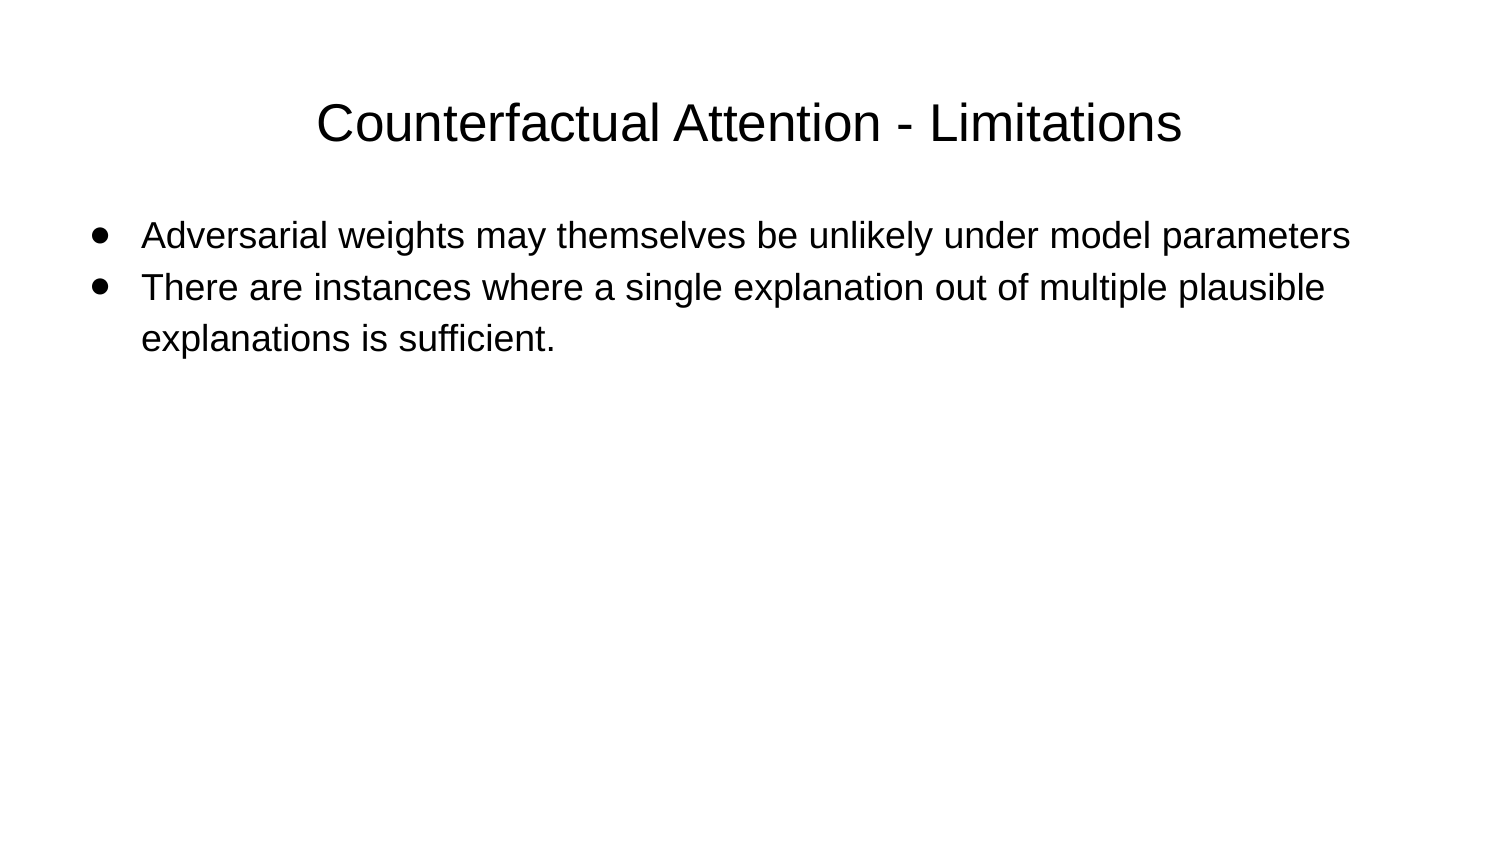

# Counterfactual Attention - Limitations
Adversarial weights may themselves be unlikely under model parameters
There are instances where a single explanation out of multiple plausible explanations is sufficient.